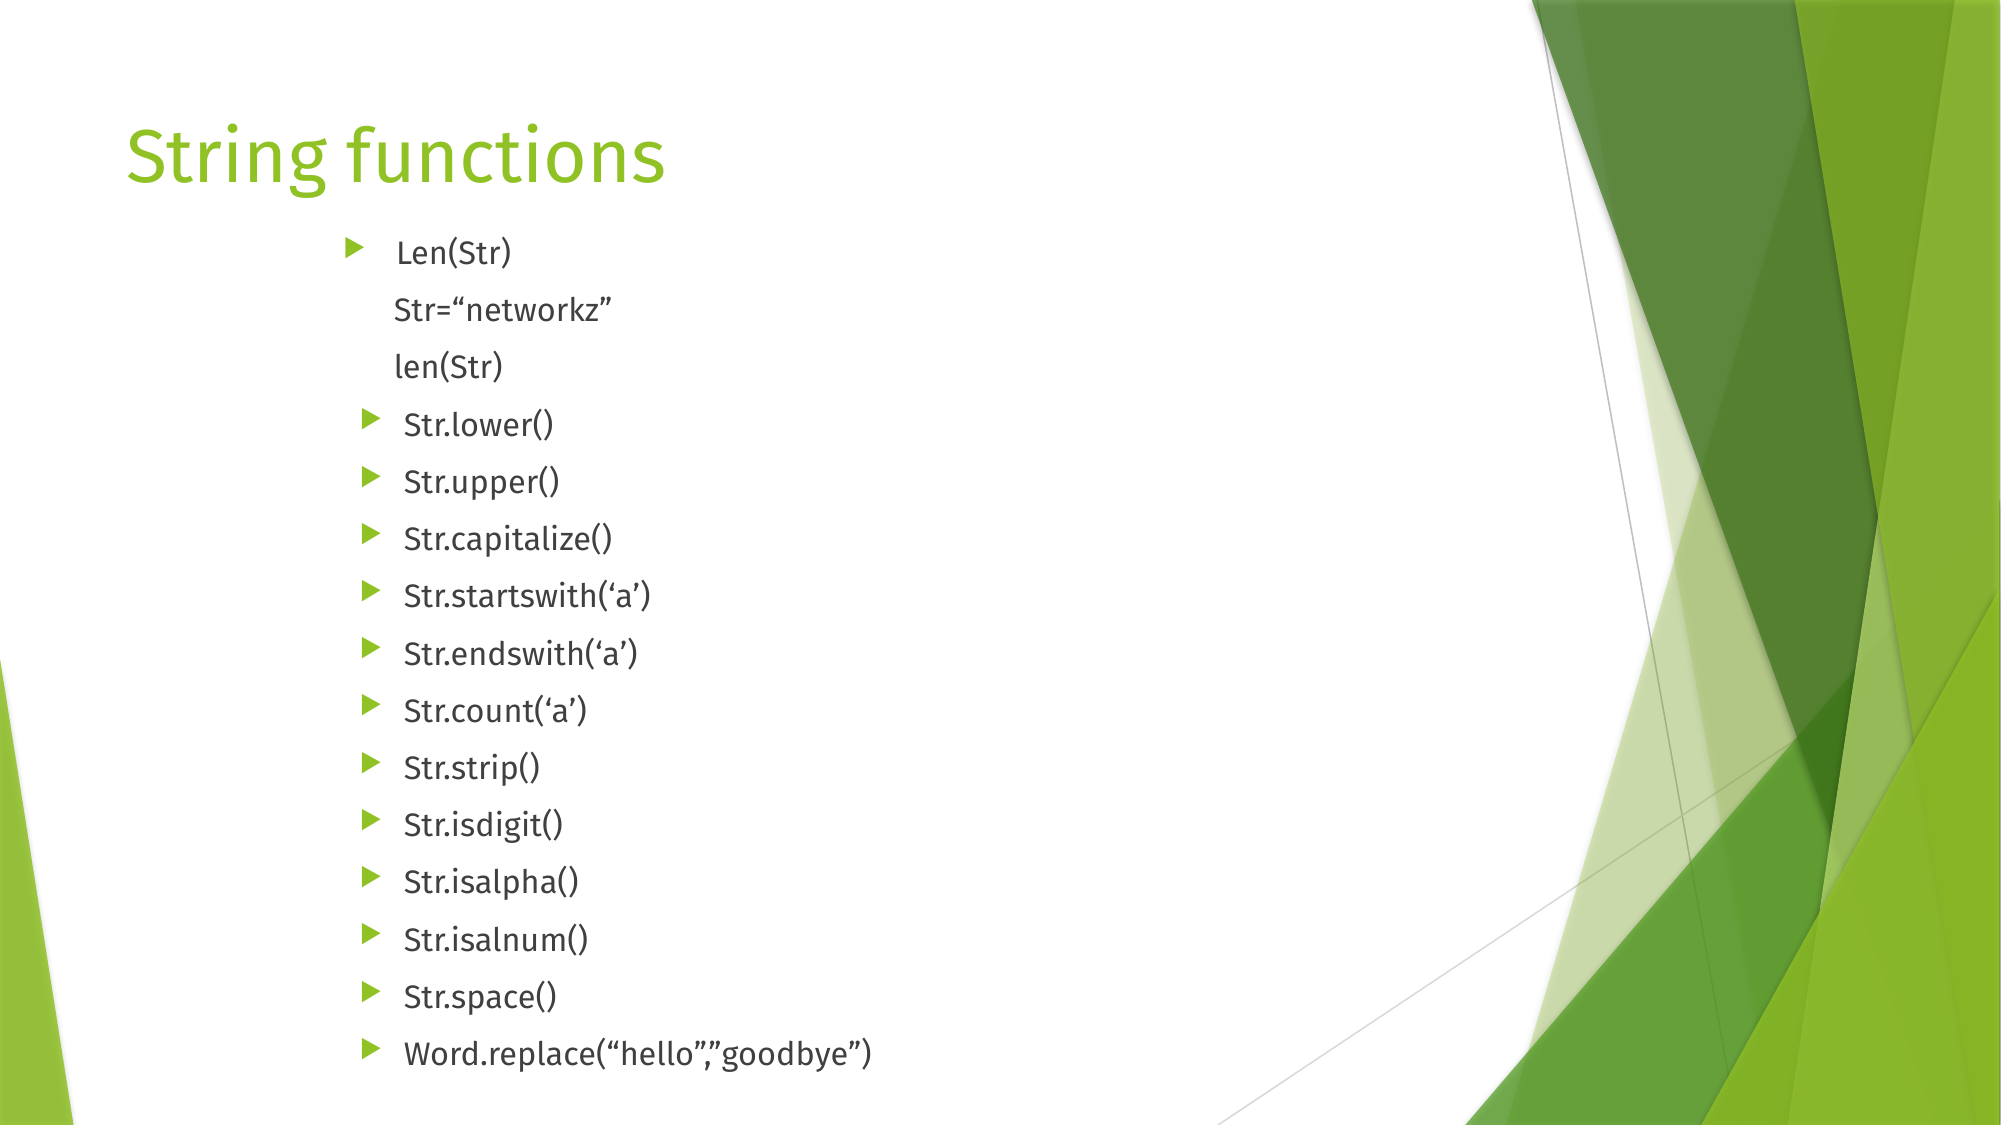

# String functions
Len(Str)
    Str=“networkz”
    len(Str)
Str.lower()
Str.upper()
Str.capitalize()
Str.startswith(‘a’)
Str.endswith(‘a’)
Str.count(‘a’)
Str.strip()
Str.isdigit()
Str.isalpha()
Str.isalnum()
Str.space()
Word.replace(“hello”,”goodbye”)